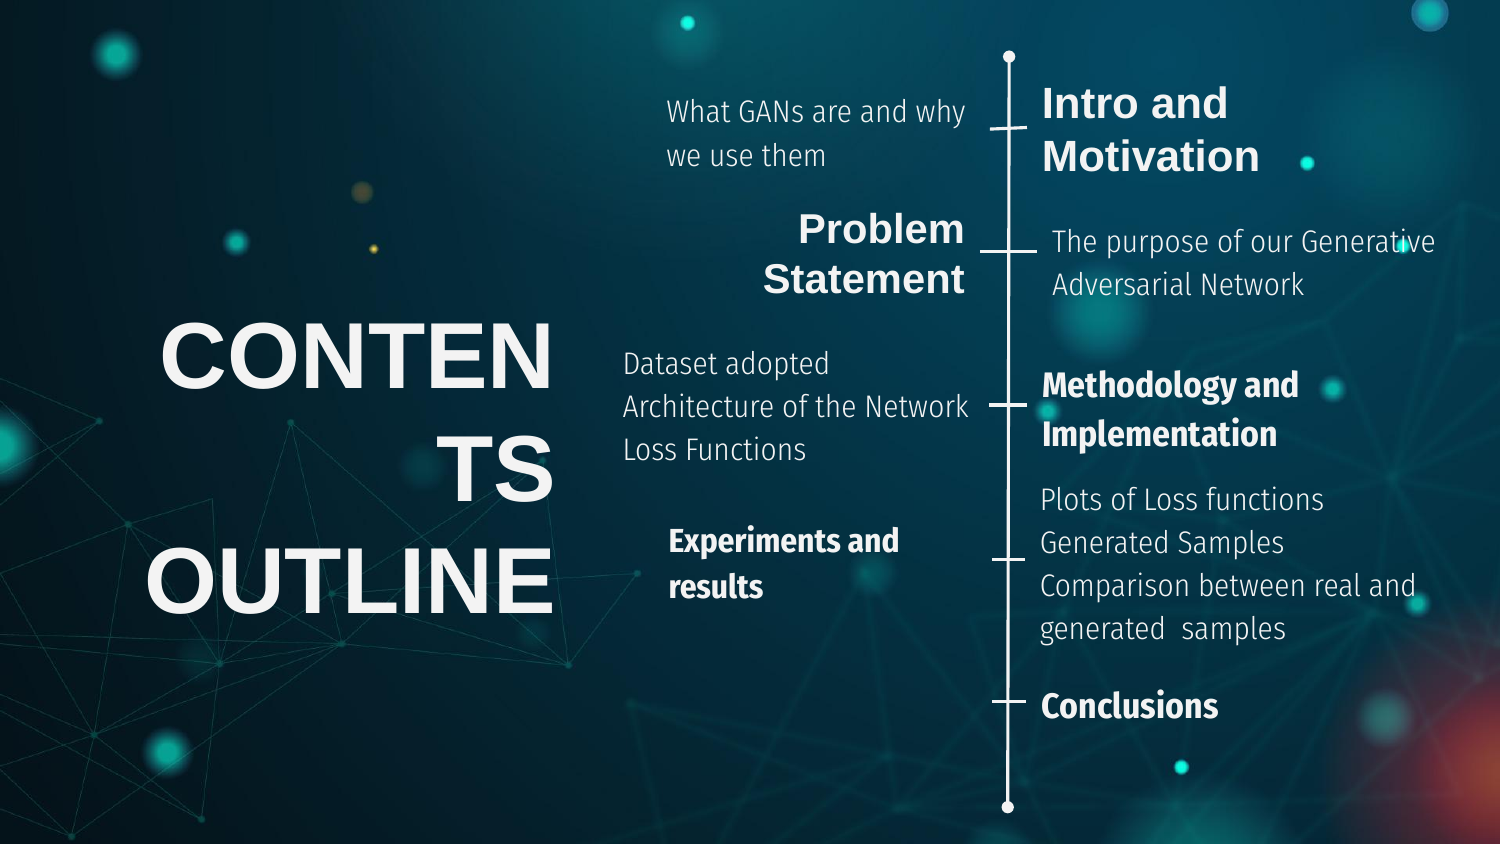

What GANs are and why we use them
Intro and Motivation
Problem Statement
The purpose of our Generative Adversarial Network
# CONTENTS OUTLINE
Dataset adopted
Architecture of the Network
Loss Functions
Methodology and Implementation
Plots of Loss functions
Generated Samples
Comparison between real and generated  samples
Experiments and results
Conclusions